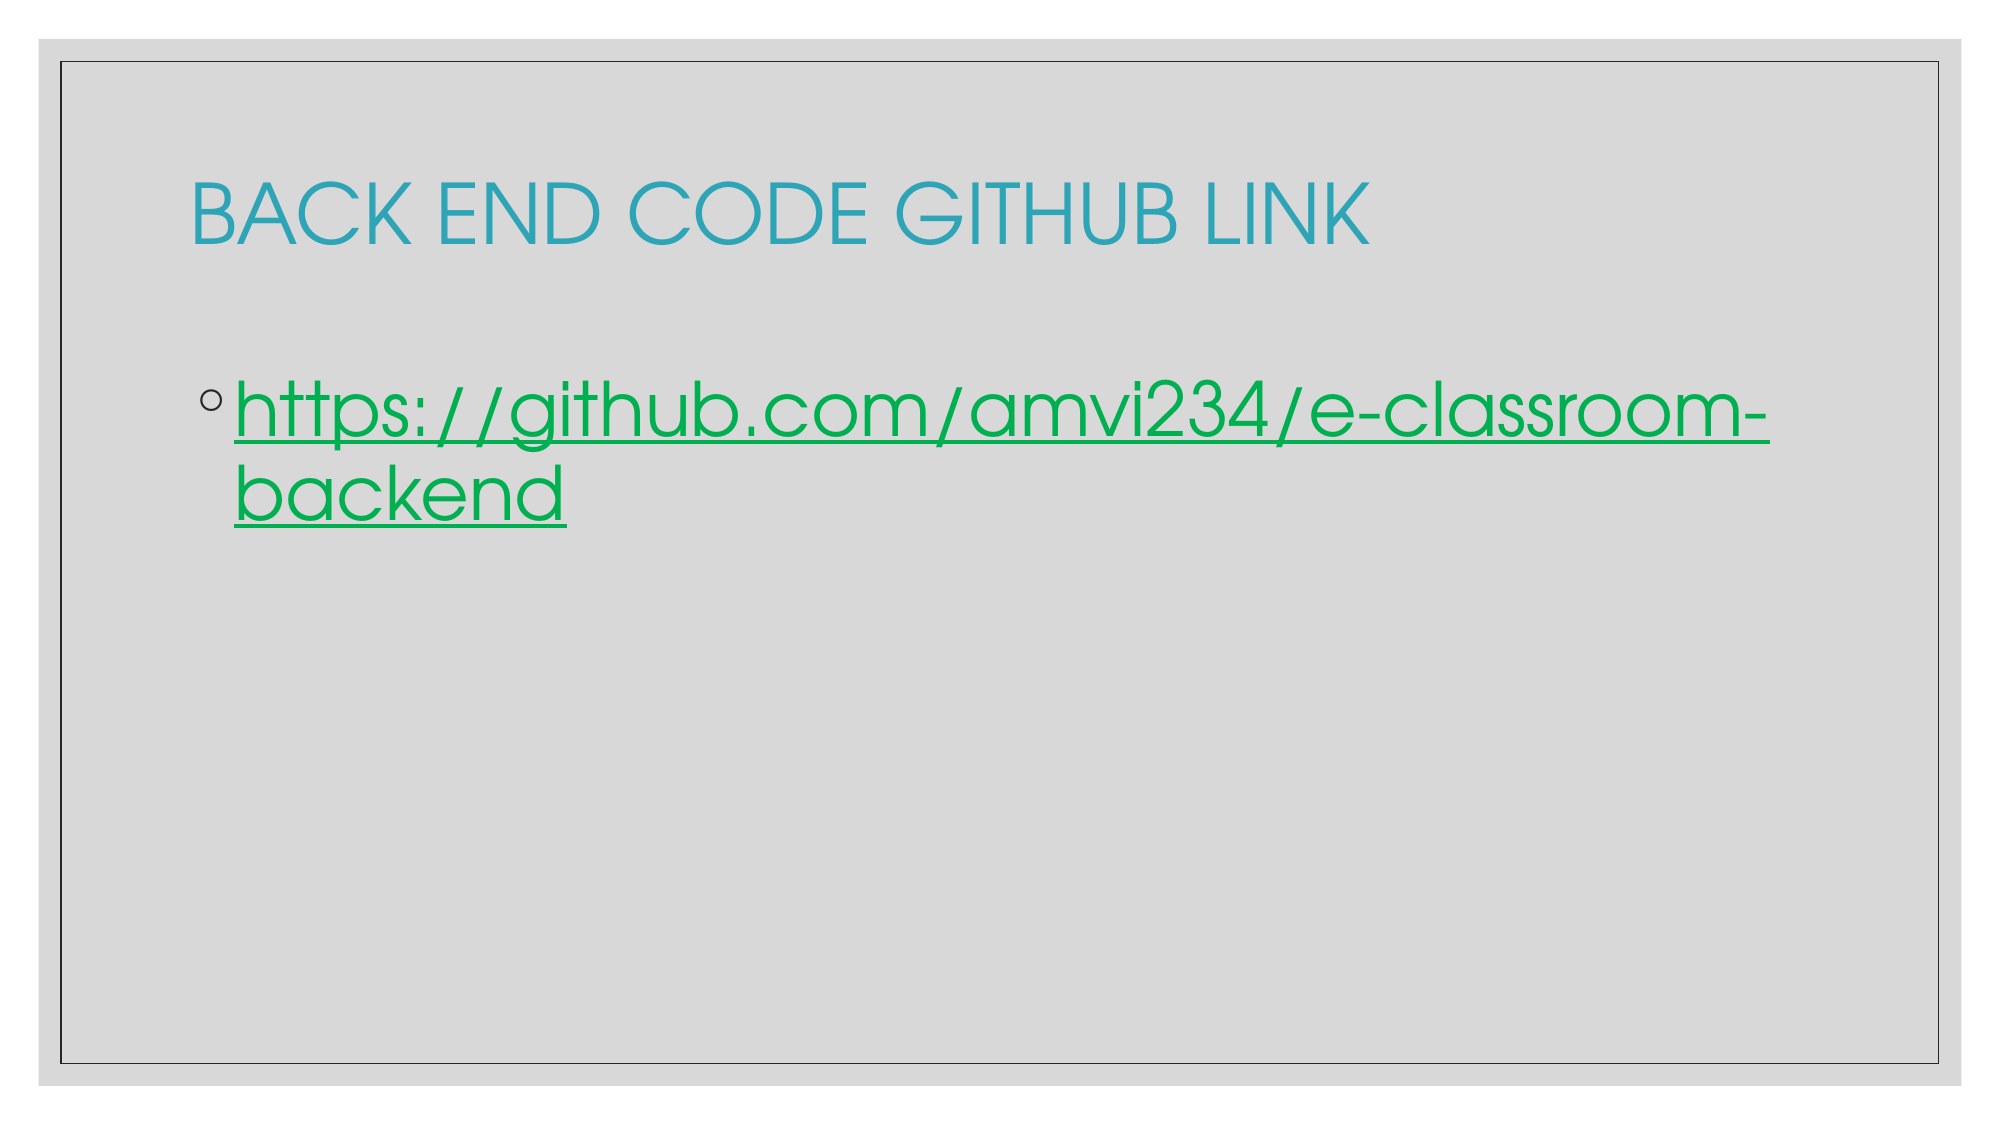

# BACK END CODE GITHUB LINK
https://github.com/amvi234/e-classroom-backend